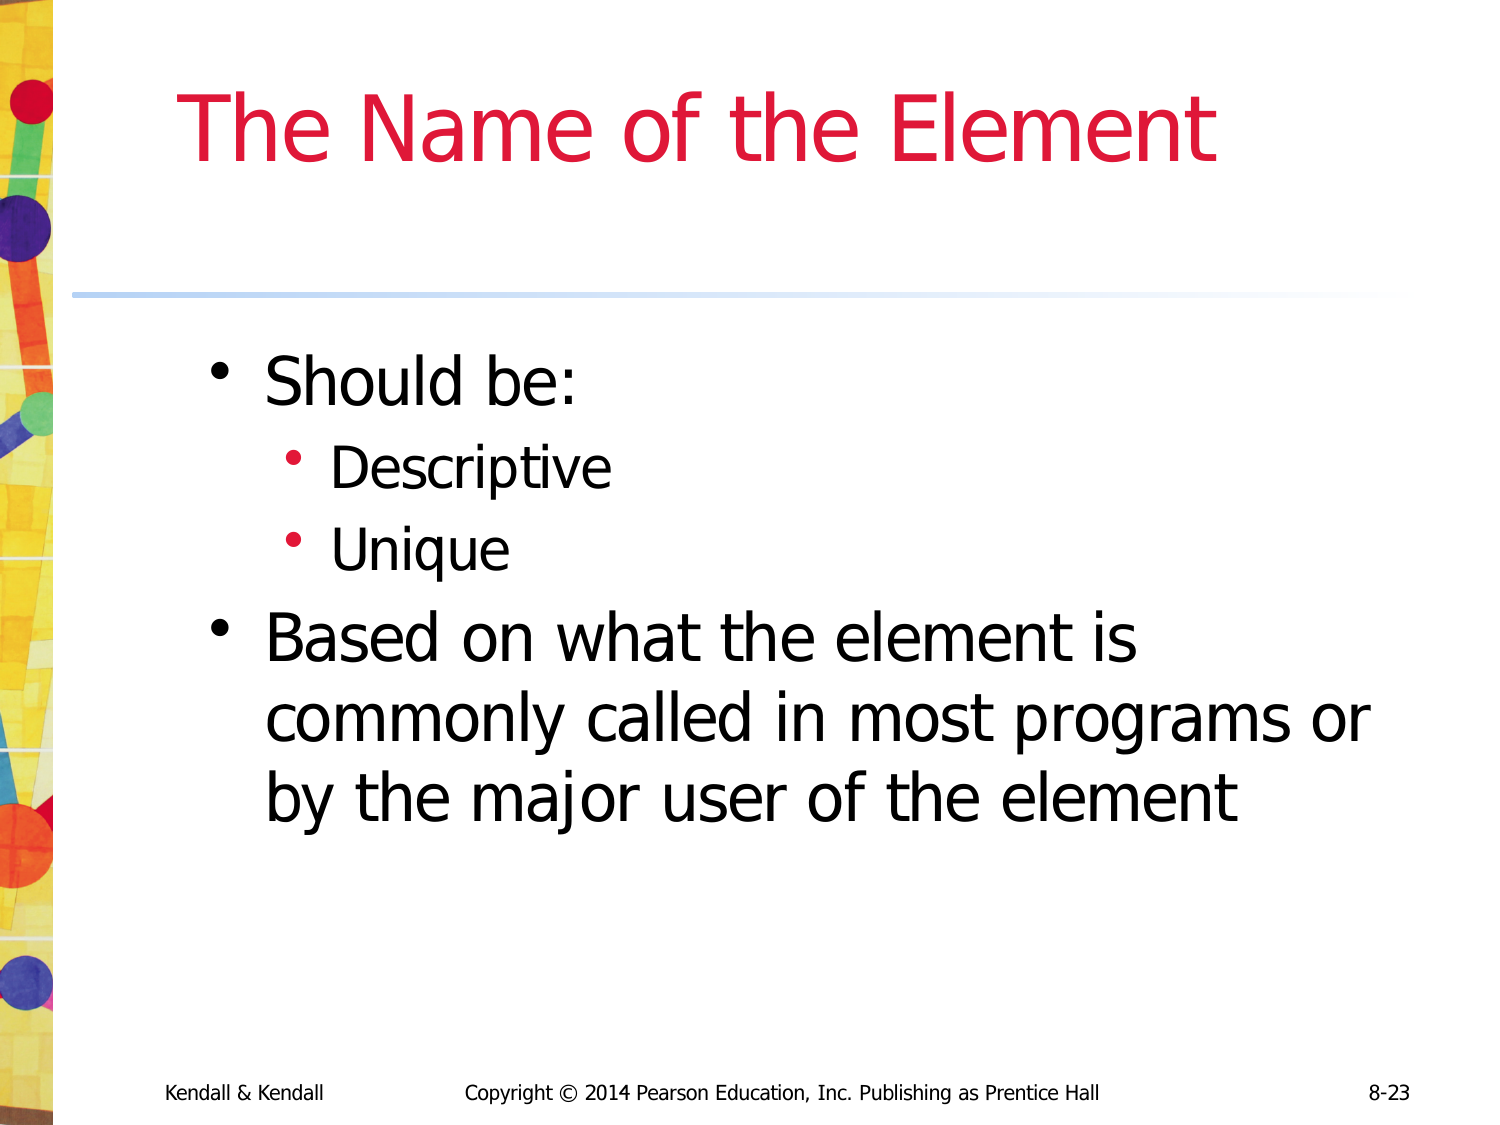

# The Name of the Element
Should be:
Descriptive
Unique
Based on what the element is commonly called in most programs or by the major user of the element
Kendall & Kendall	Copyright © 2014 Pearson Education, Inc. Publishing as Prentice Hall
8-23